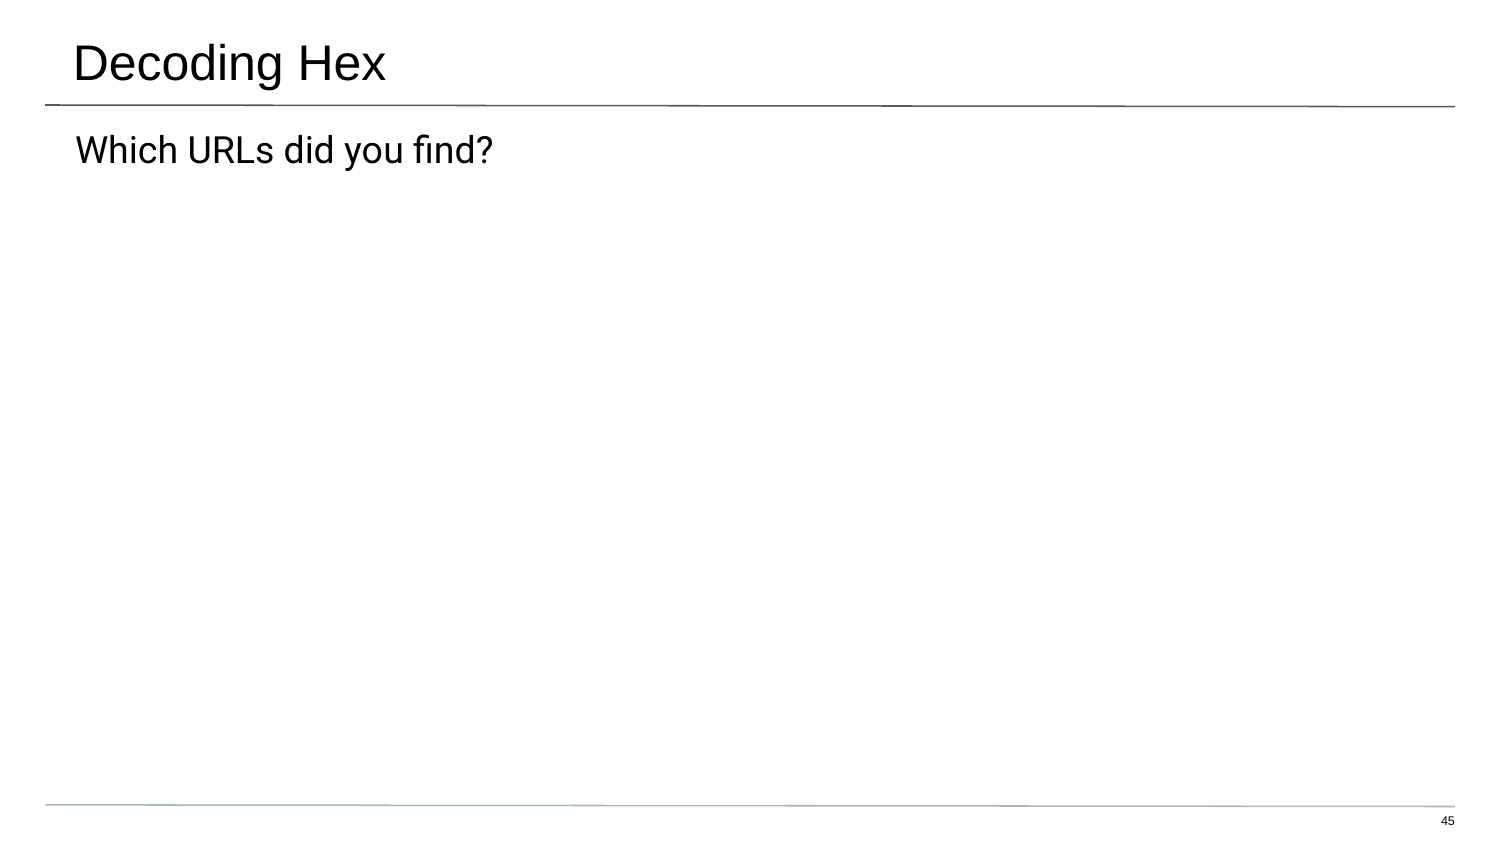

# Decoding Hex
Which URLs did you find?

45